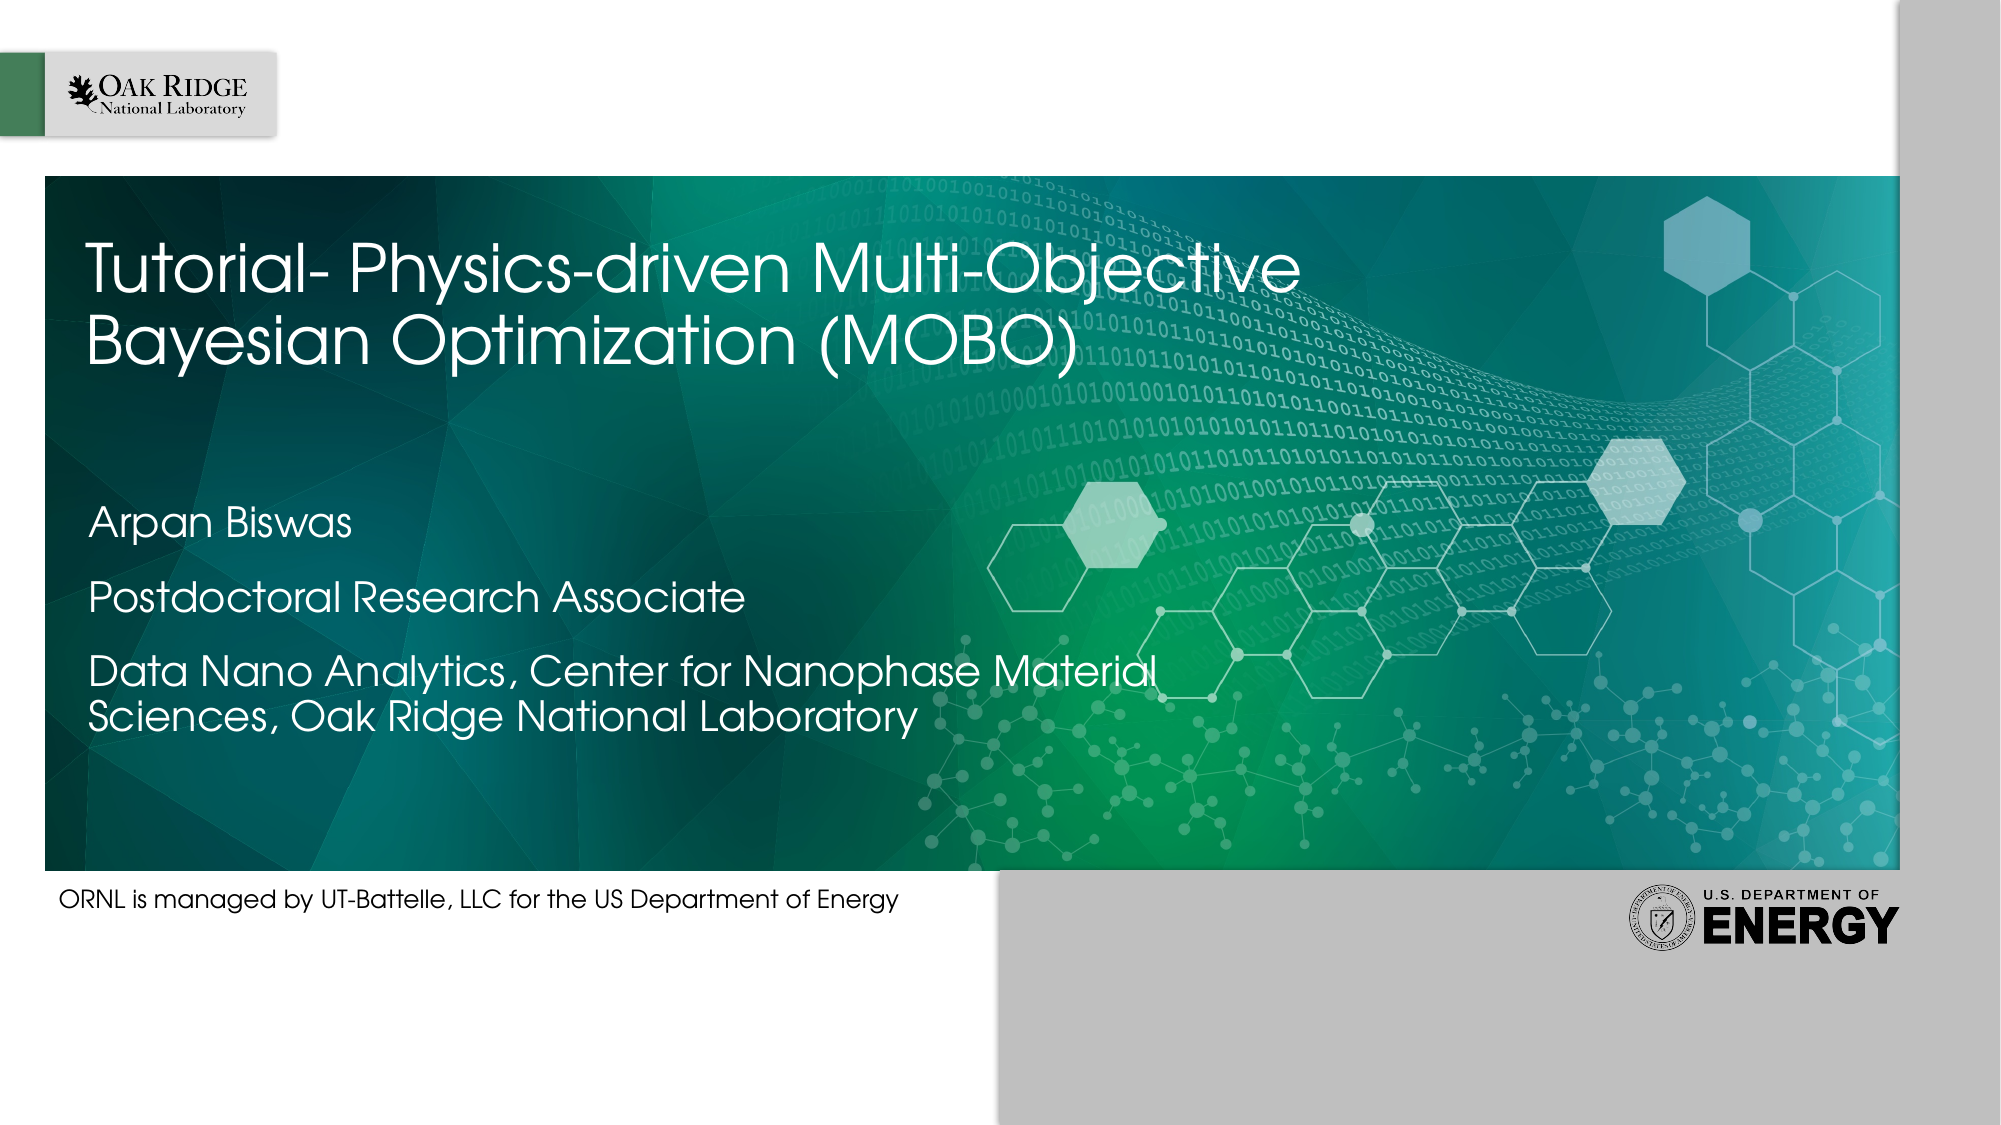

# Tutorial- Physics-driven Multi-Objective Bayesian Optimization (MOBO)
Arpan Biswas
Postdoctoral Research Associate
Data Nano Analytics, Center for Nanophase Material Sciences, Oak Ridge National Laboratory